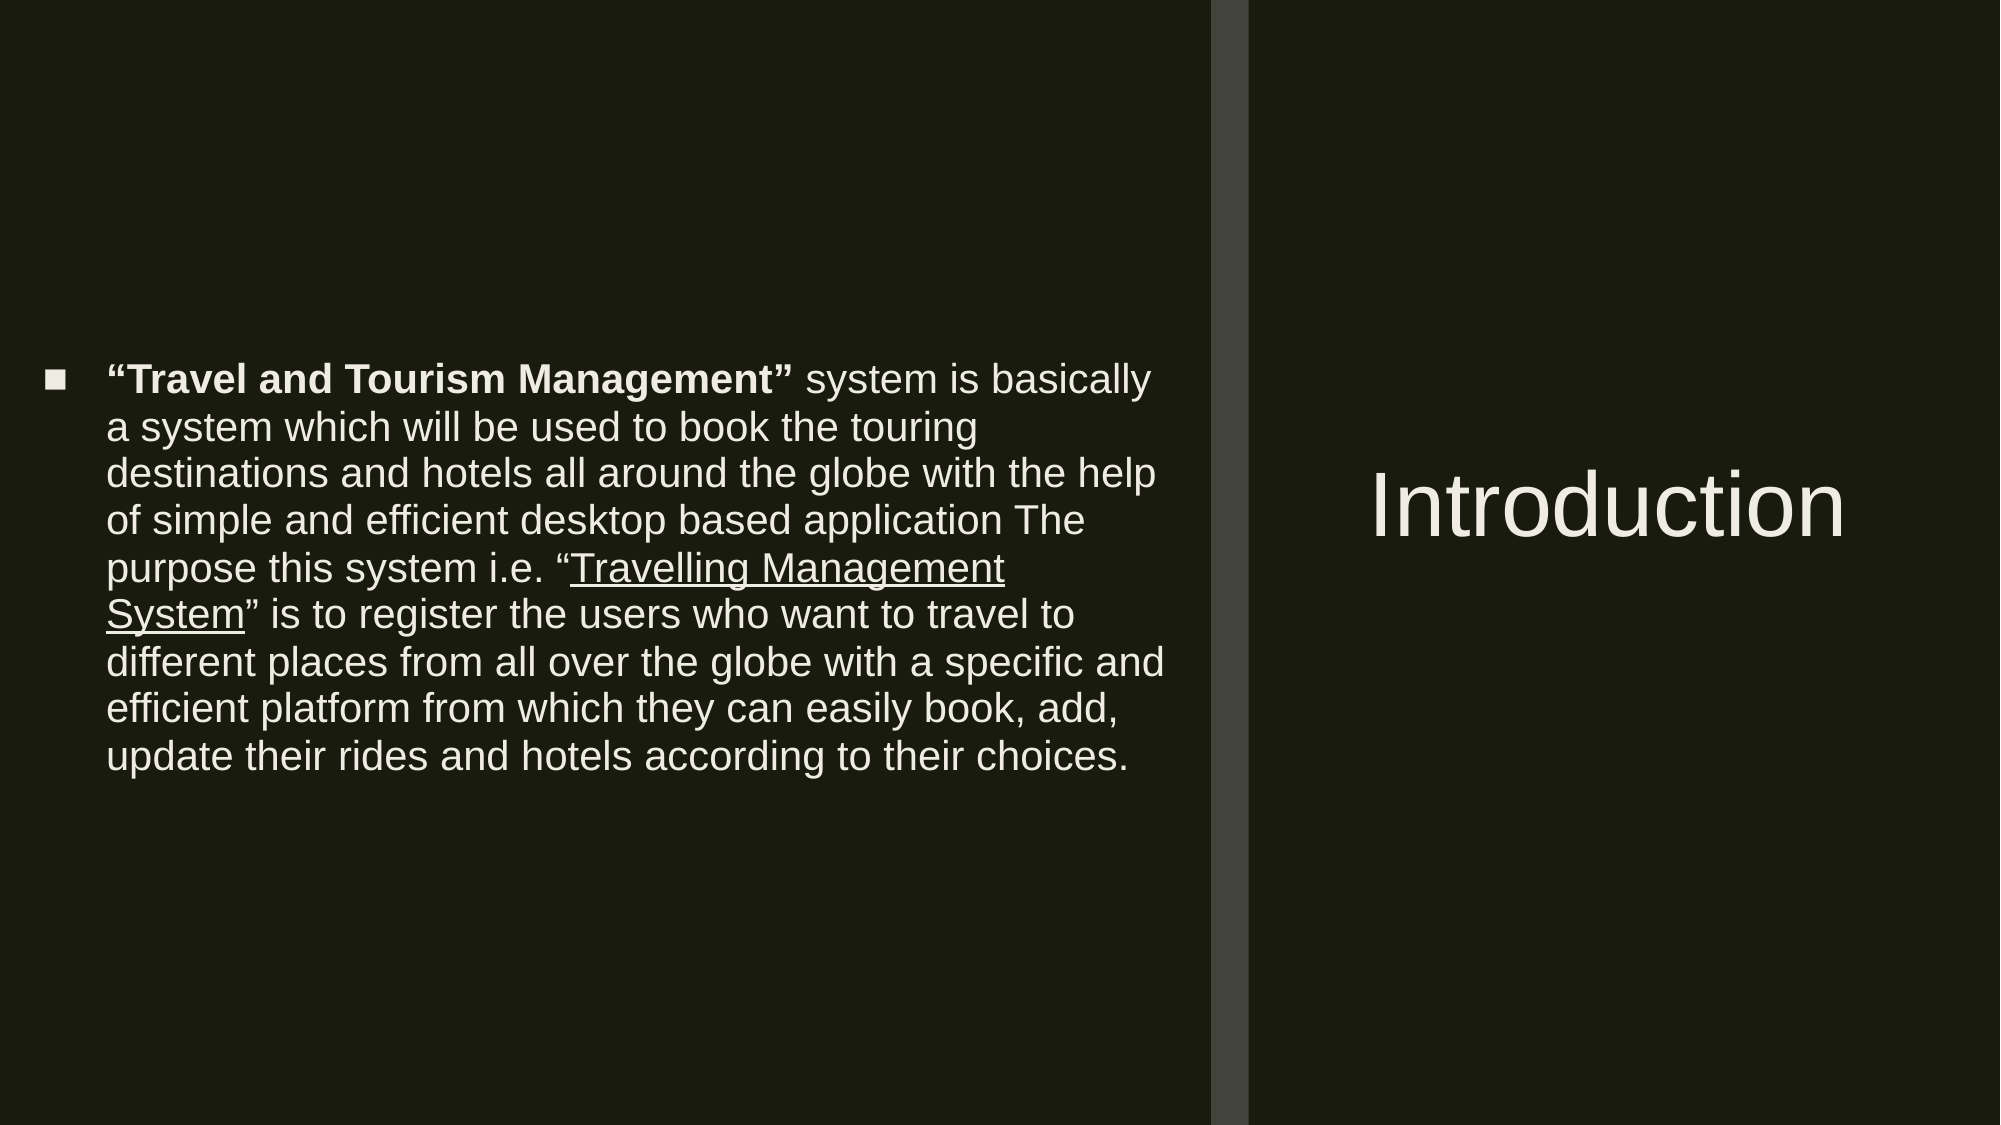

# Introduction

“Travel and Tourism Management” system is basically a system which will be used to book the touring destinations and hotels all around the globe with the help of simple and efficient desktop based application The purpose this system i.e. “Travelling Management System” is to register the users who want to travel to different places from all over the globe with a specific and efficient platform from which they can easily book, add, update their rides and hotels according to their choices.